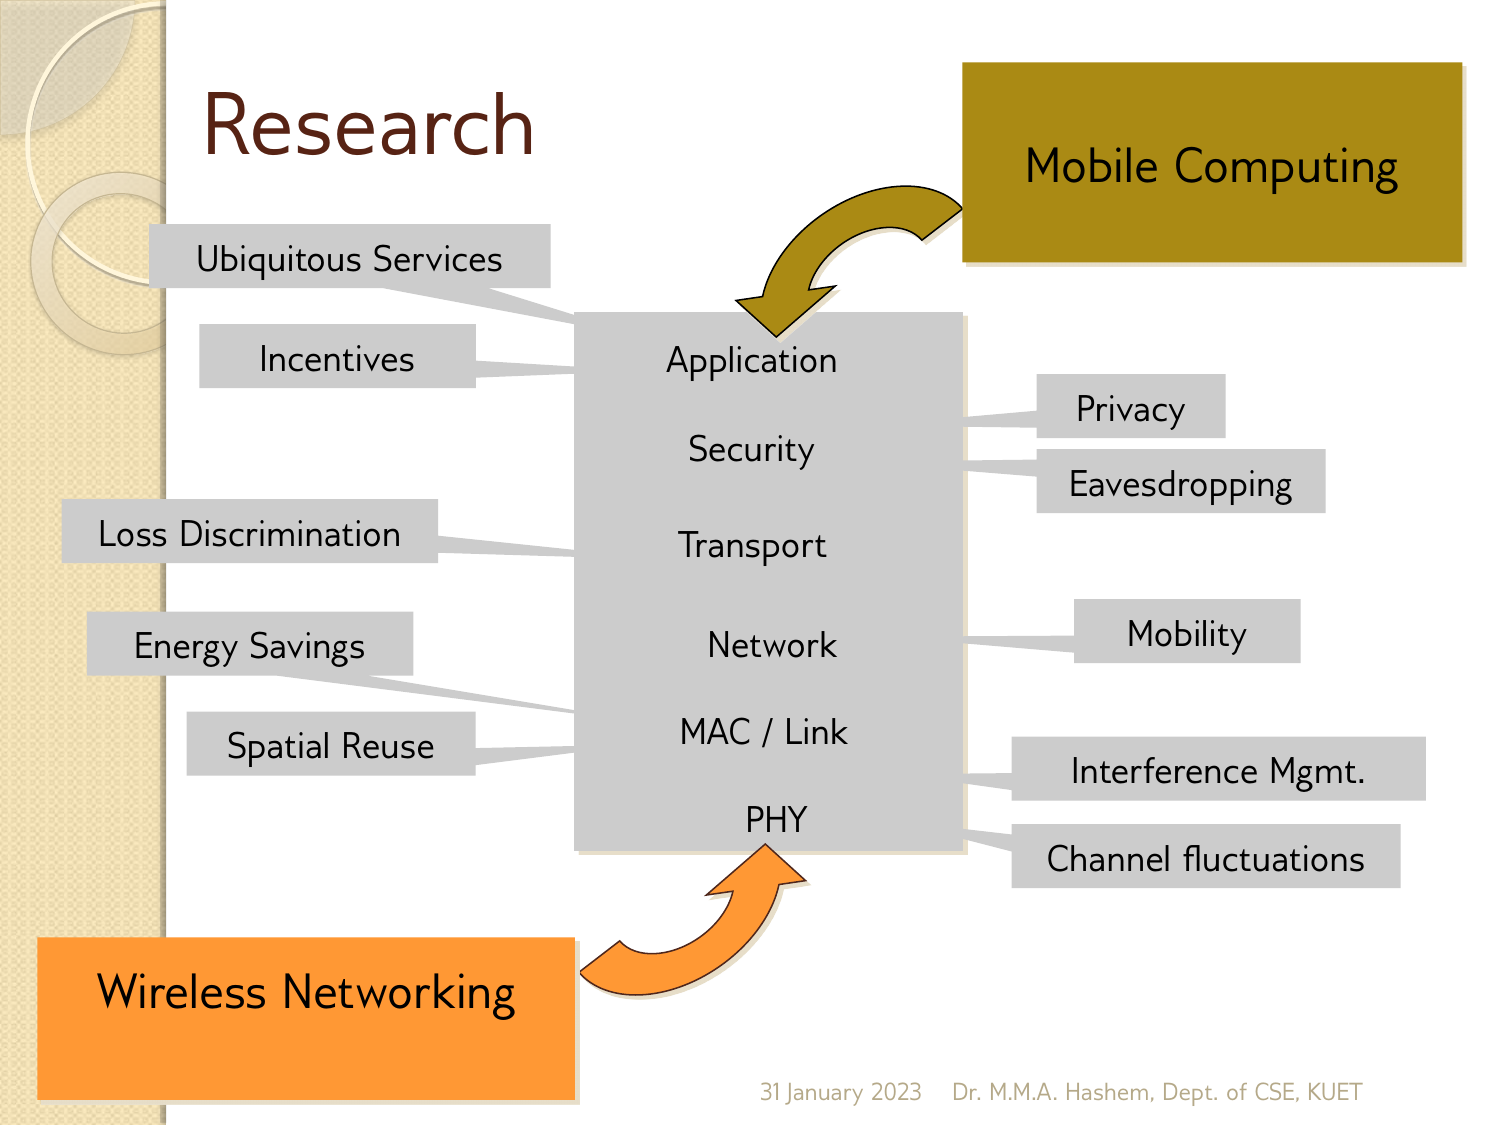

# Research
Mobile Computing

Ubiquitous Services

Incentives
Application
Privacy

Security
Eavesdropping

Loss Discrimination
Transport

Mobility
Energy Savings
Network

MAC / Link
Spatial Reuse
Interference Mgmt.

PHY

Channel fluctuations
Wireless Networking

31 January 2023
Dr. M.M.A. Hashem, Dept. of CSE, KUET